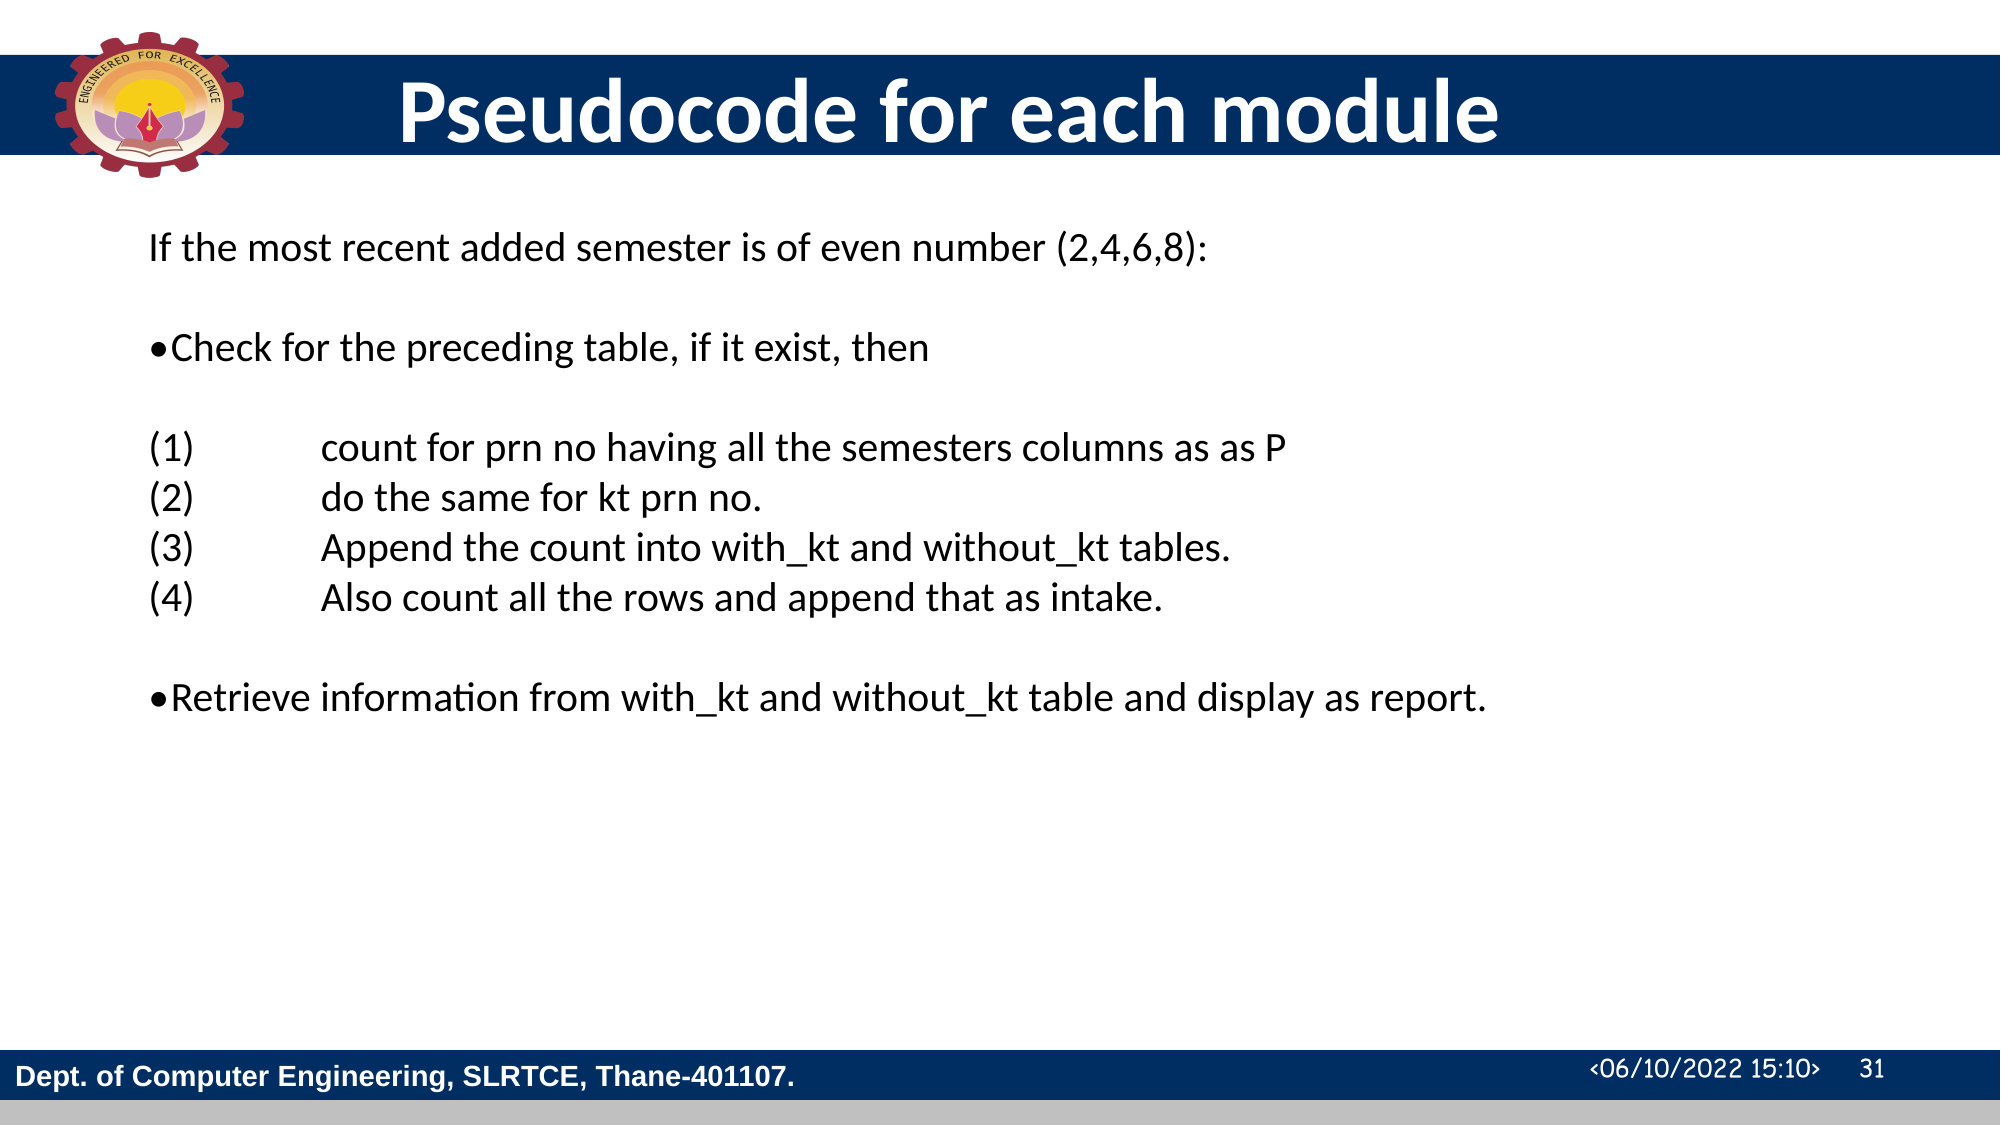

# Pseudocode for each module
If the most recent added semester is of even number (2,4,6,8):

•	Check for the preceding table, if it exist, then

(1)	count for prn no having all the semesters columns as as P
(2)	do the same for kt prn no.
(3)	Append the count into with_kt and without_kt tables.
(4)	Also count all the rows and append that as intake.

•	Retrieve information from with_kt and without_kt table and display as report.
<06/10/2022 15:10>     31